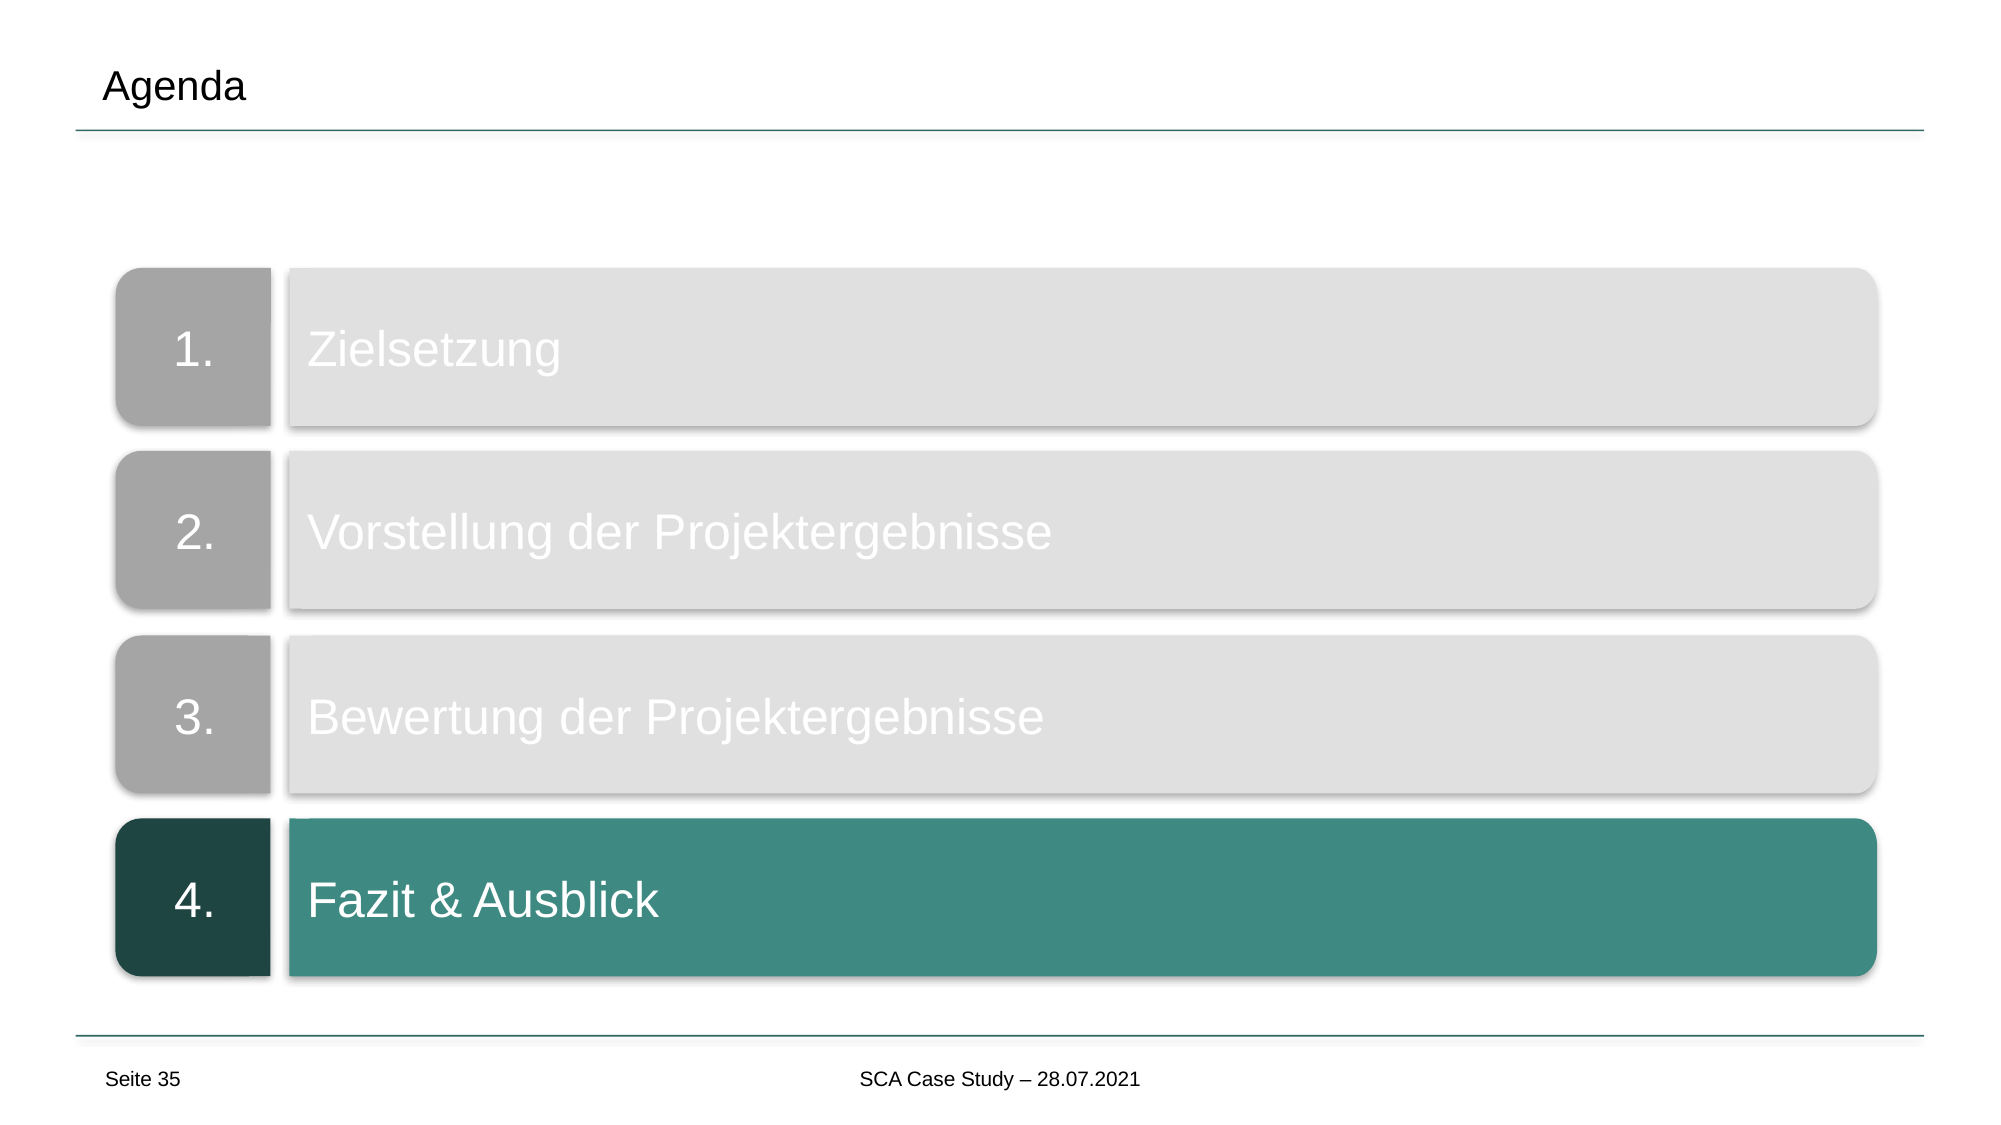

# Agenda

1.
Zielsetzung
2.
Vorstellung der Projektergebnisse
3.
Bewertung der Projektergebnisse
4.
Fazit & Ausblick
SCA Case Study – 28.07.2021